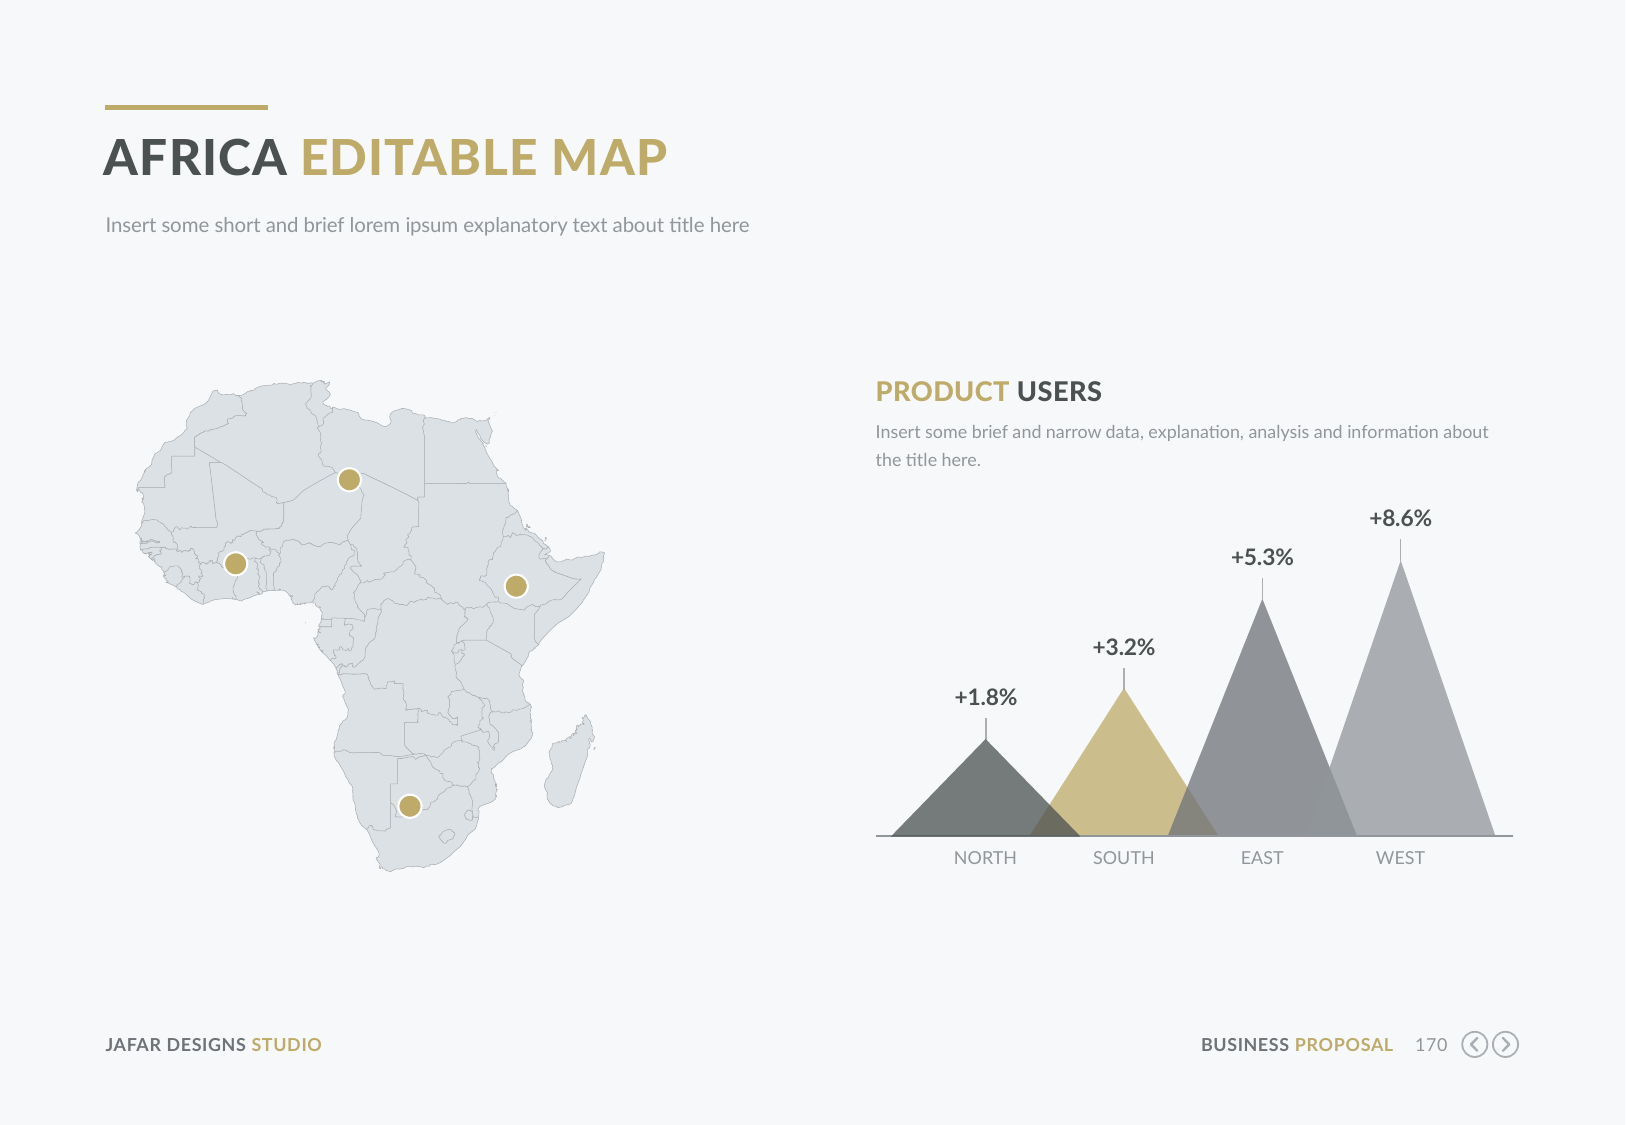

Africa Editable Map
Insert some short and brief lorem ipsum explanatory text about title here
Product Users
Insert some brief and narrow data, explanation, analysis and information about the title here.

+8.6%
+5.3%

+3.2%
+1.8%

North
South
East
West